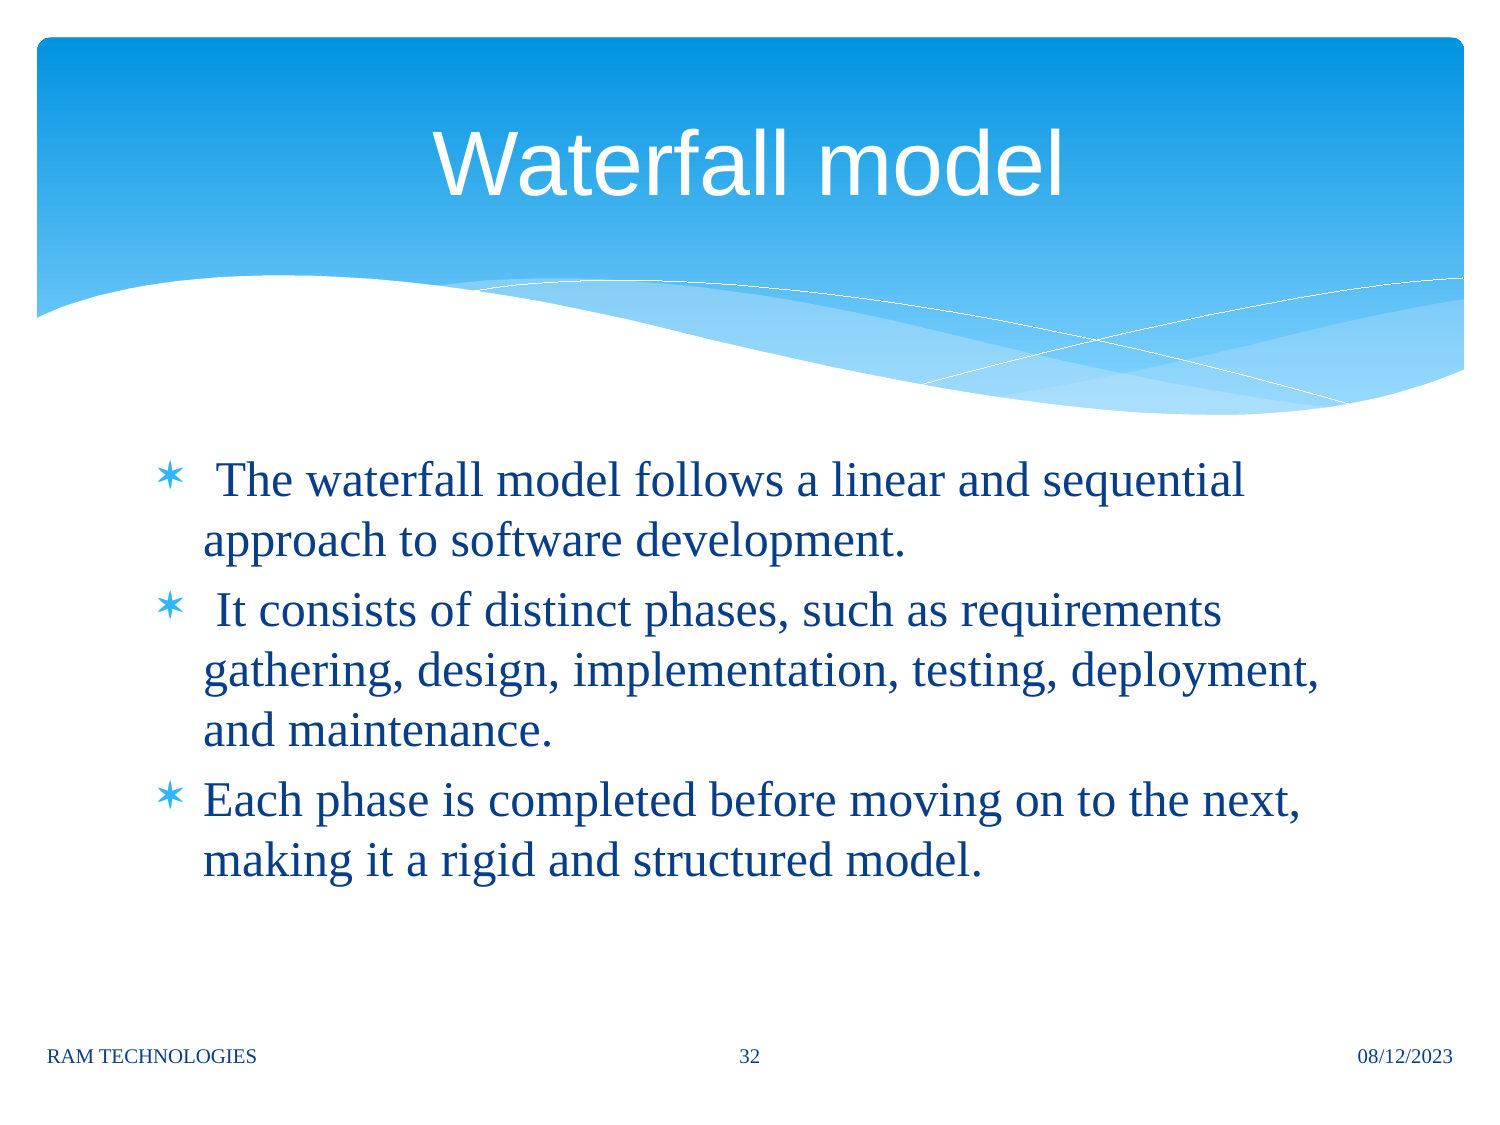

# Waterfall model
 The waterfall model follows a linear and sequential approach to software development.
 It consists of distinct phases, such as requirements gathering, design, implementation, testing, deployment, and maintenance.
Each phase is completed before moving on to the next, making it a rigid and structured model.

32
RAM TECHNOLOGIES
08/12/2023